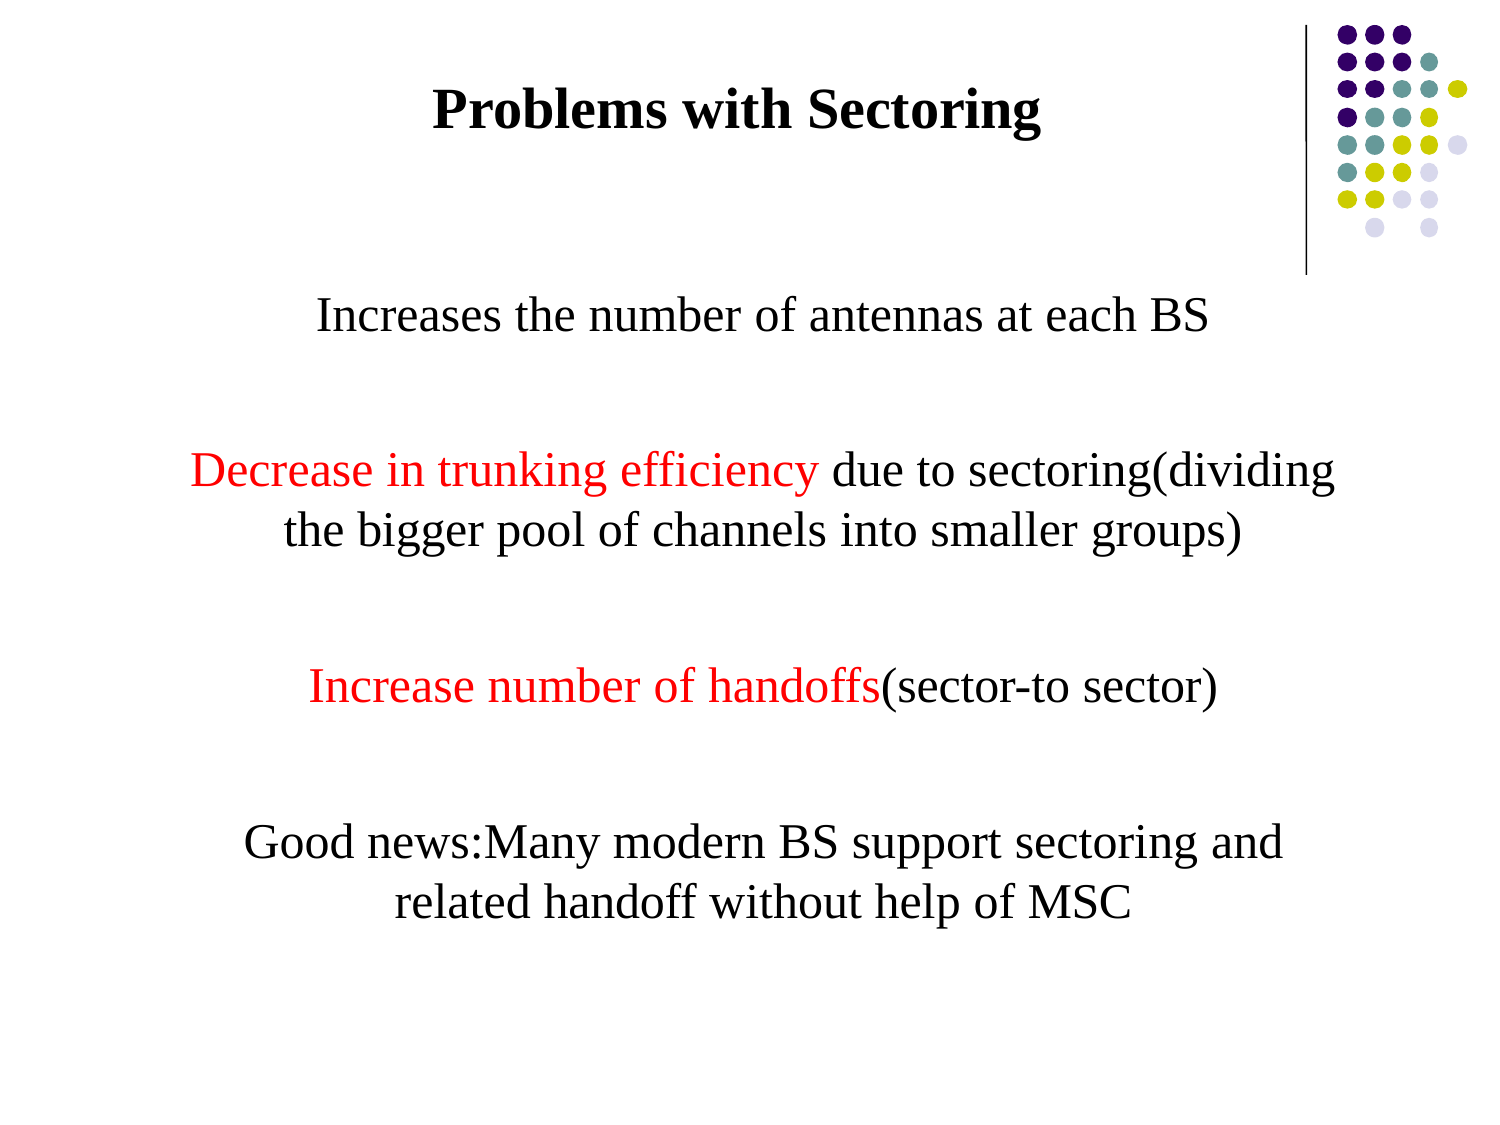

Problems with Sectoring
Increases the number of antennas at each BS

Decrease in trunking efficiency due to sectoring(dividing the bigger pool of channels into smaller groups)

Increase number of handoffs(sector-to sector)

Good news:Many modern BS support sectoring and related handoff without help of MSC